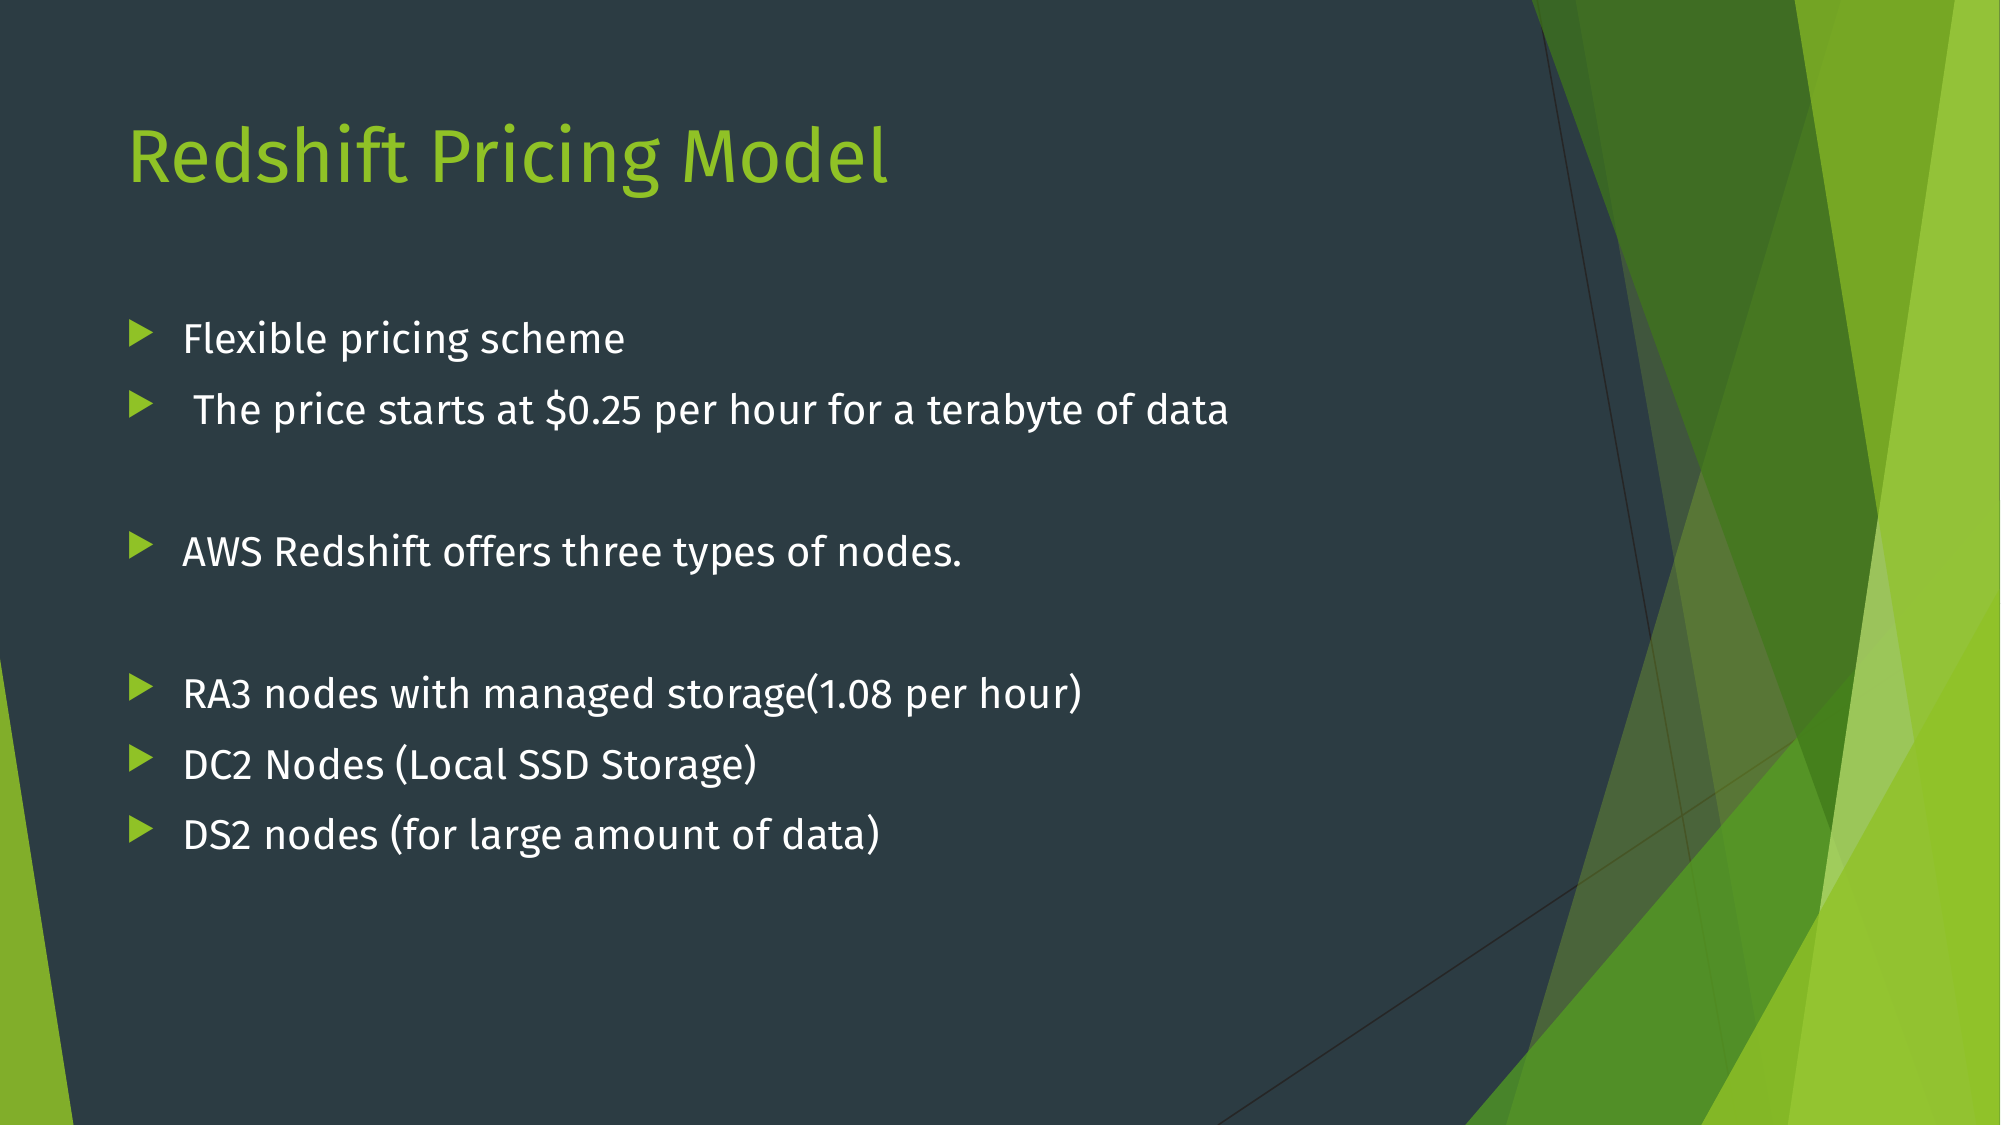

# Redshift Pricing Model

Flexible pricing scheme
 The price starts at $0.25 per hour for a terabyte of data

AWS Redshift offers three types of nodes.

RA3 nodes with managed storage(1.08 per hour)
DC2 Nodes (Local SSD Storage)
DS2 nodes (for large amount of data)